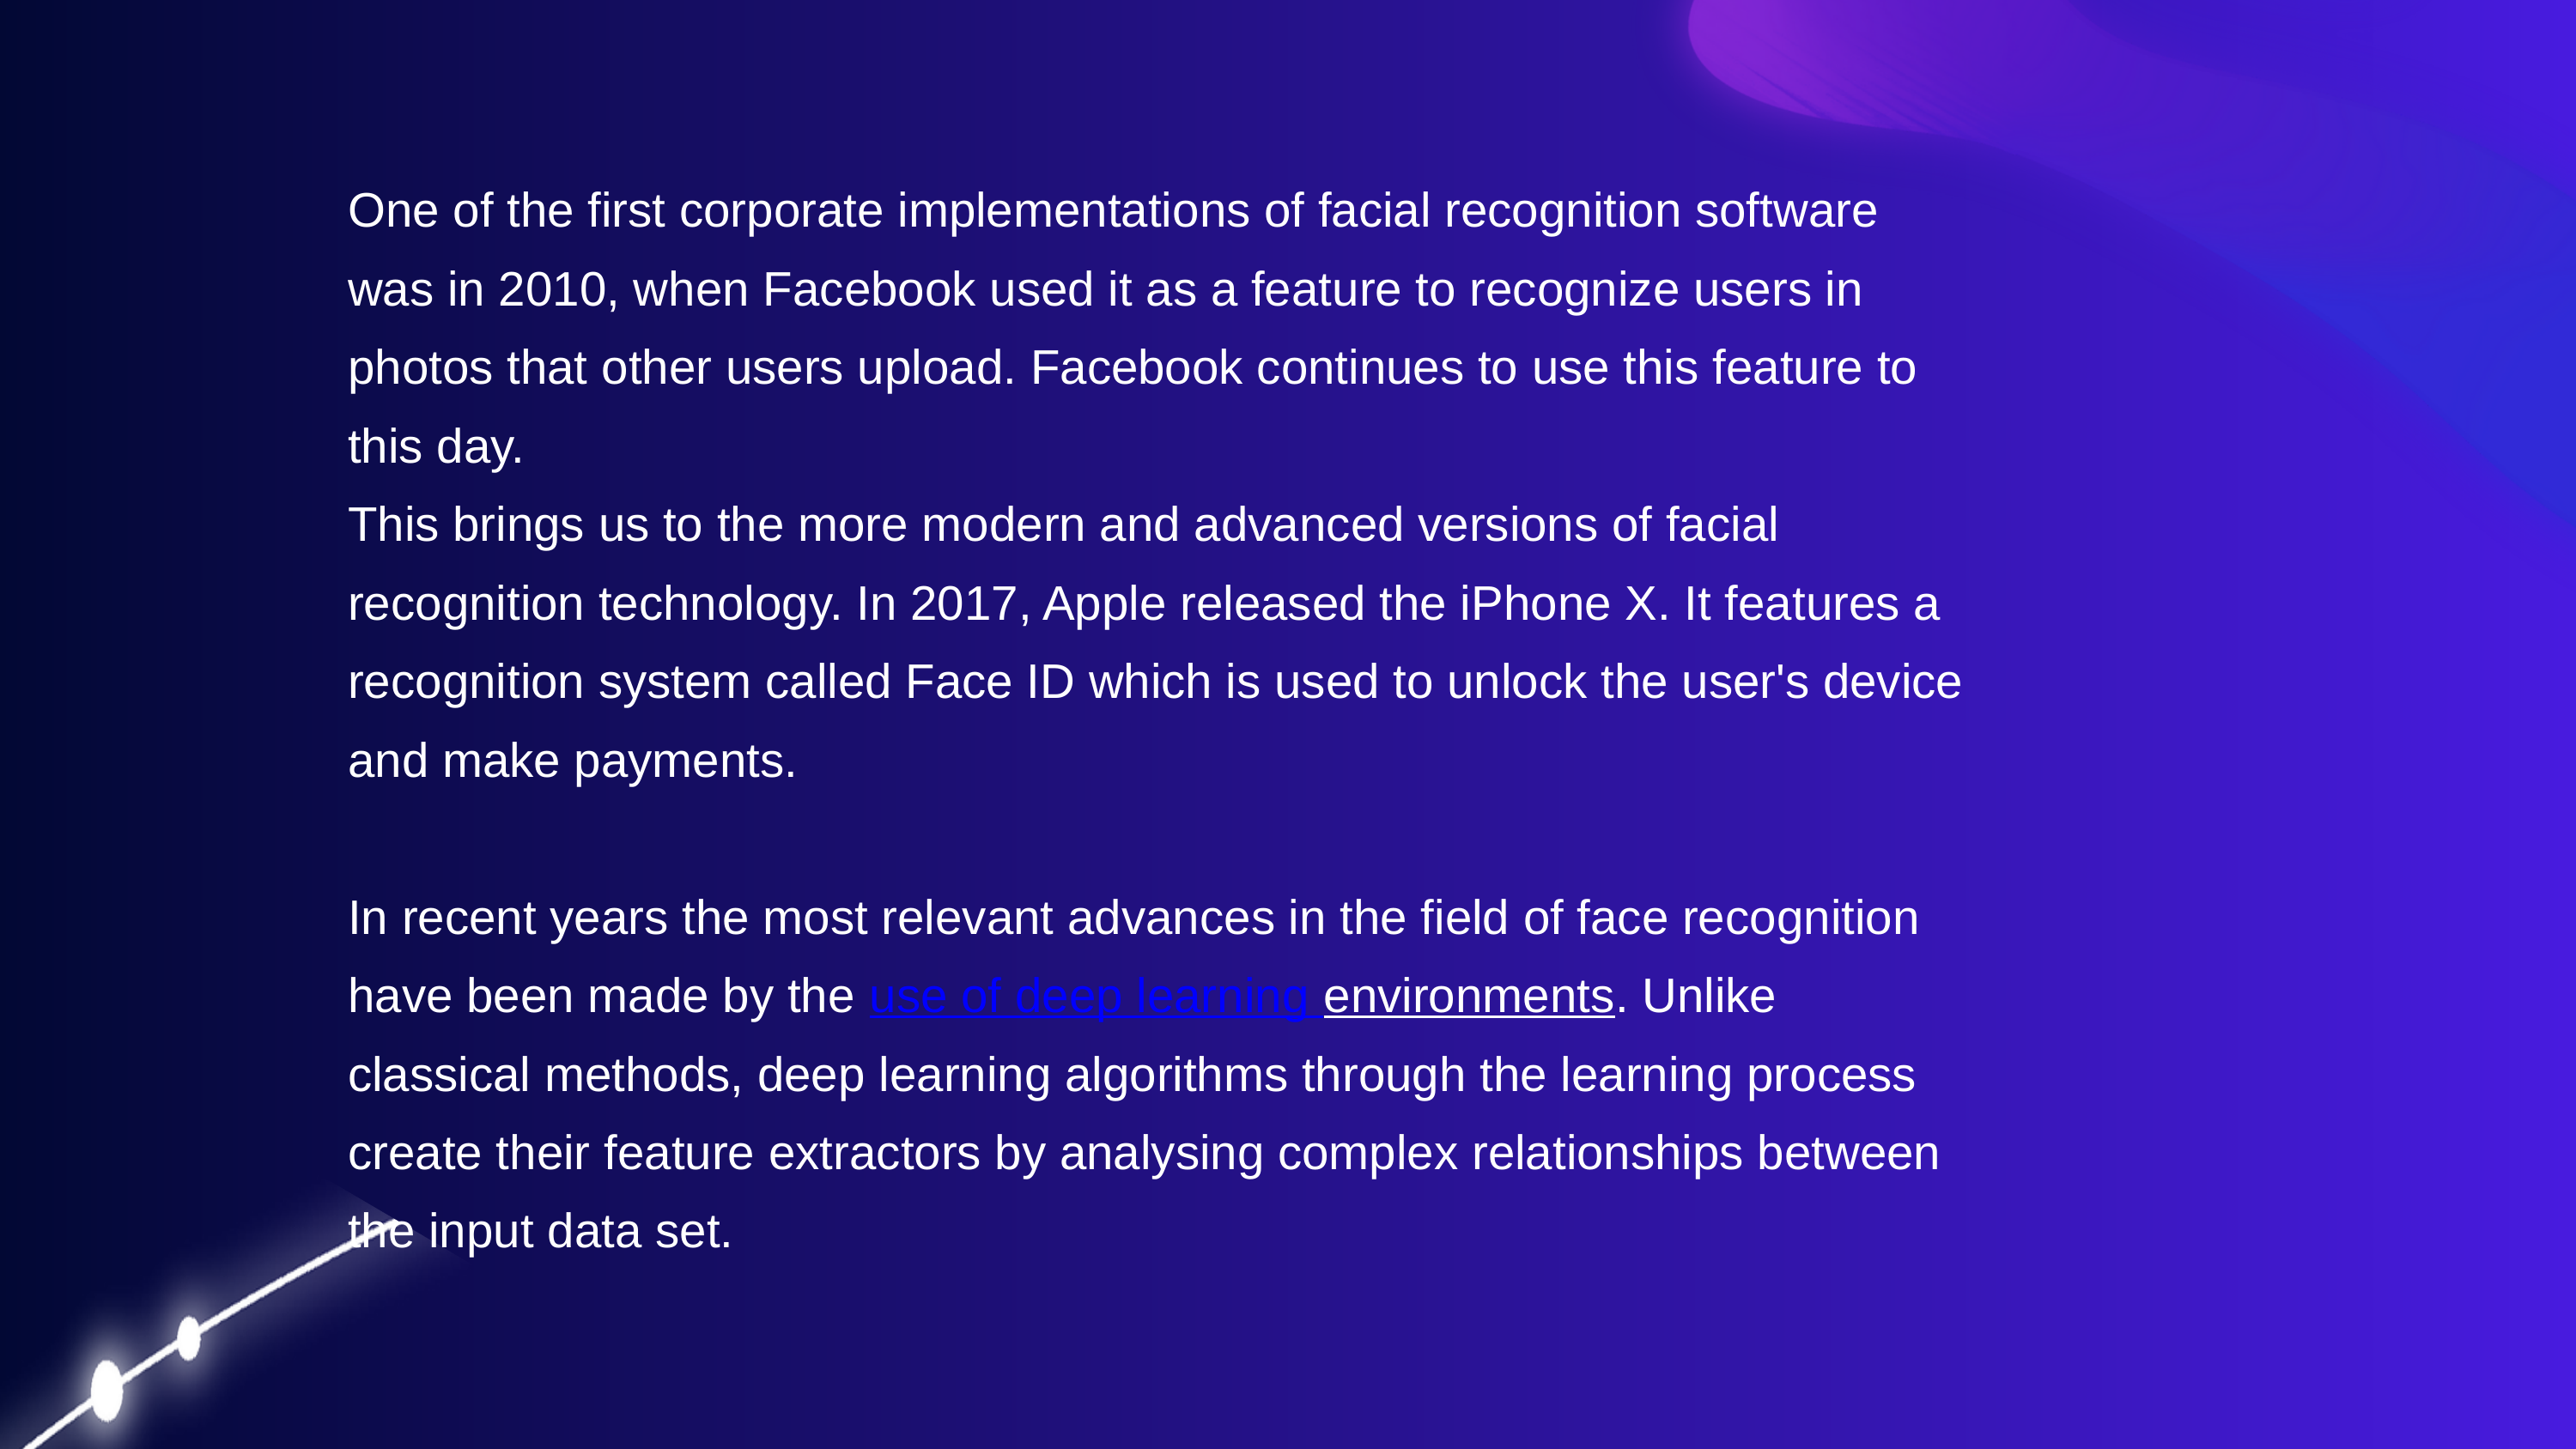

One of the first corporate implementations of facial recognition software was in 2010, when Facebook used it as a feature to recognize users in photos that other users upload. Facebook continues to use this feature to this day.
This brings us to the more modern and advanced versions of facial recognition technology. In 2017, Apple released the iPhone X. It features a recognition system called Face ID which is used to unlock the user's device and make payments.

In recent years the most relevant advances in the field of face recognition have been made by the use of deep learning environments. Unlike classical methods, deep learning algorithms through the learning process create their feature extractors by analysing complex relationships between the input data set.